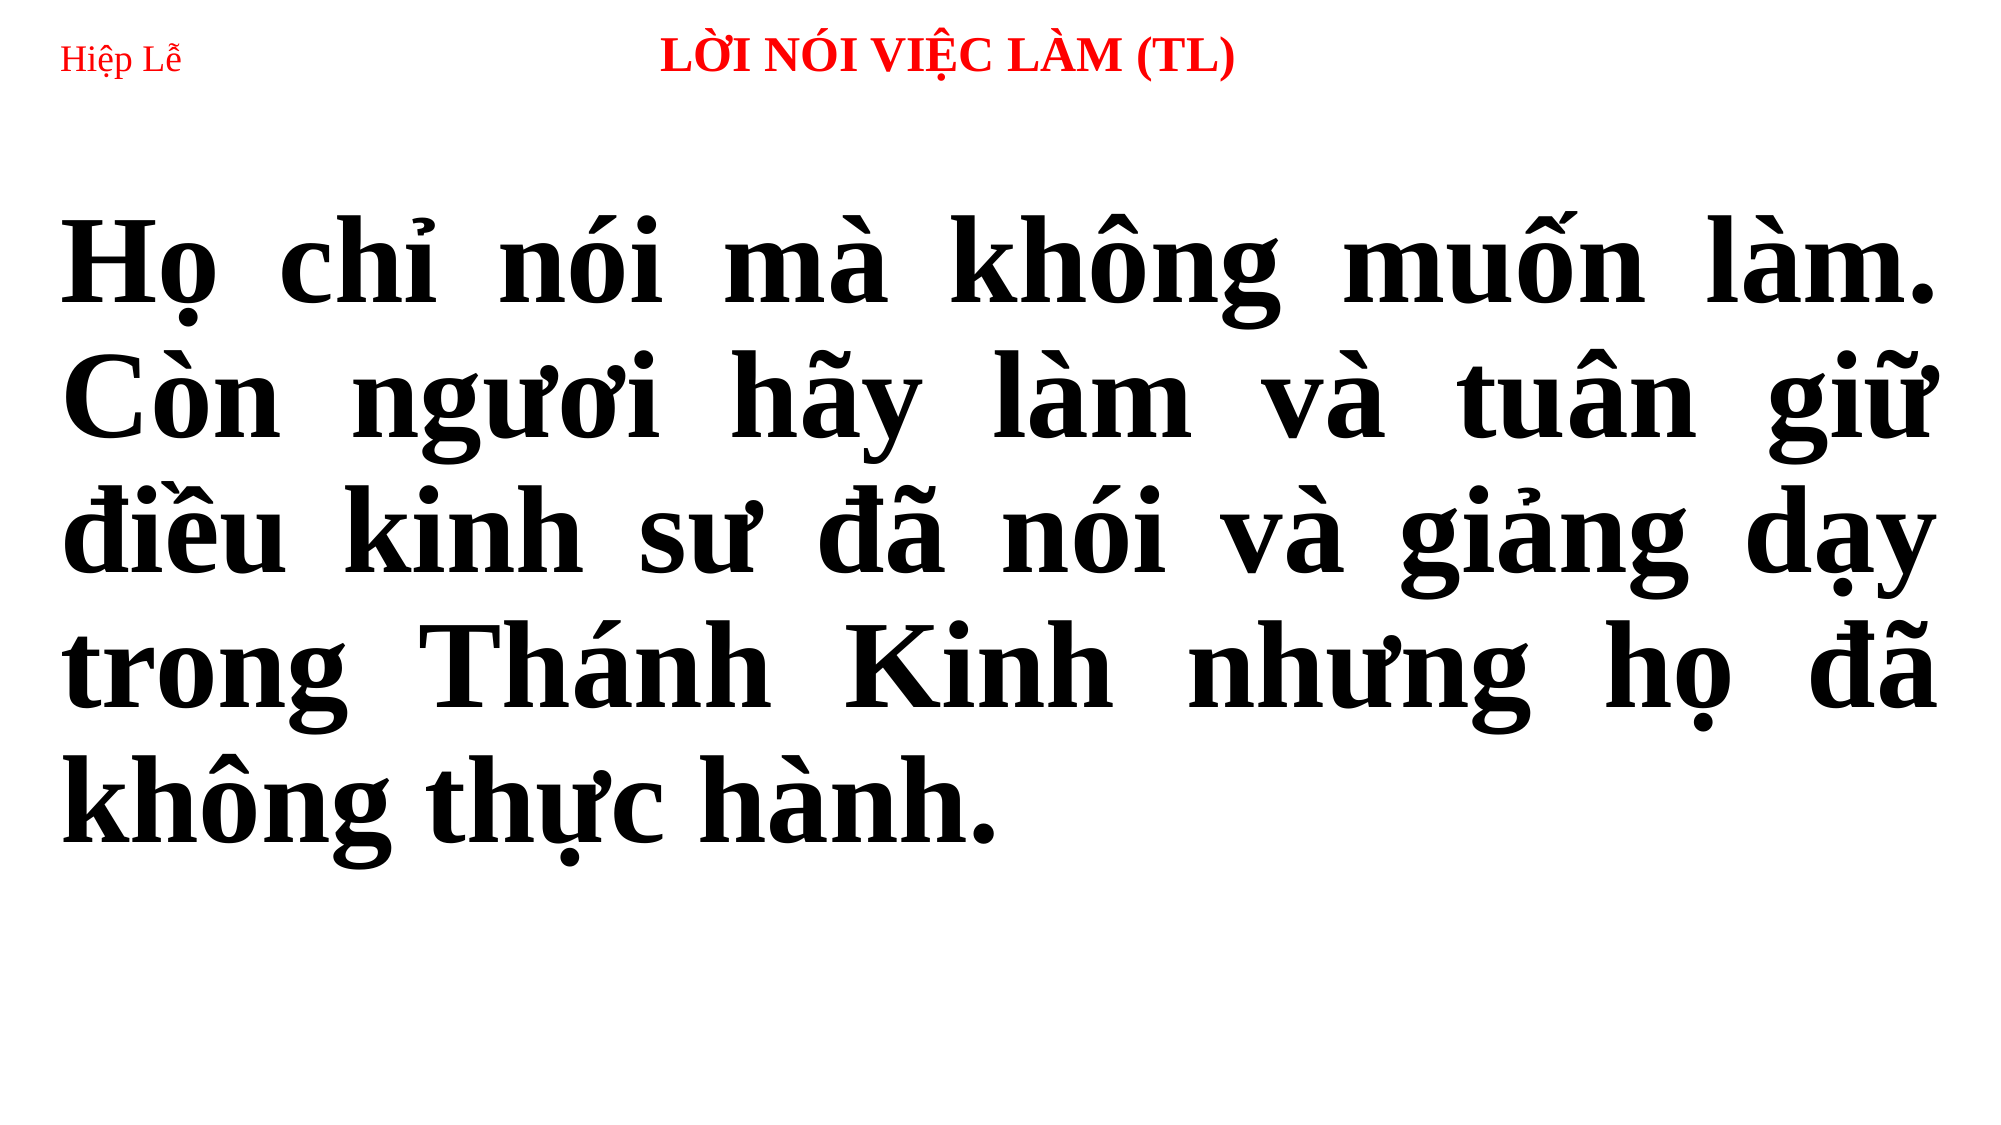

# Hiệp Lễ                                      	LỜI NÓI VIỆC LÀM (TL)
Họ chỉ nói mà không muốn làm. Còn ngươi hãy làm và tuân giữ điều kinh sư đã nói và giảng dạy trong Thánh Kinh nhưng họ đã không thực hành.